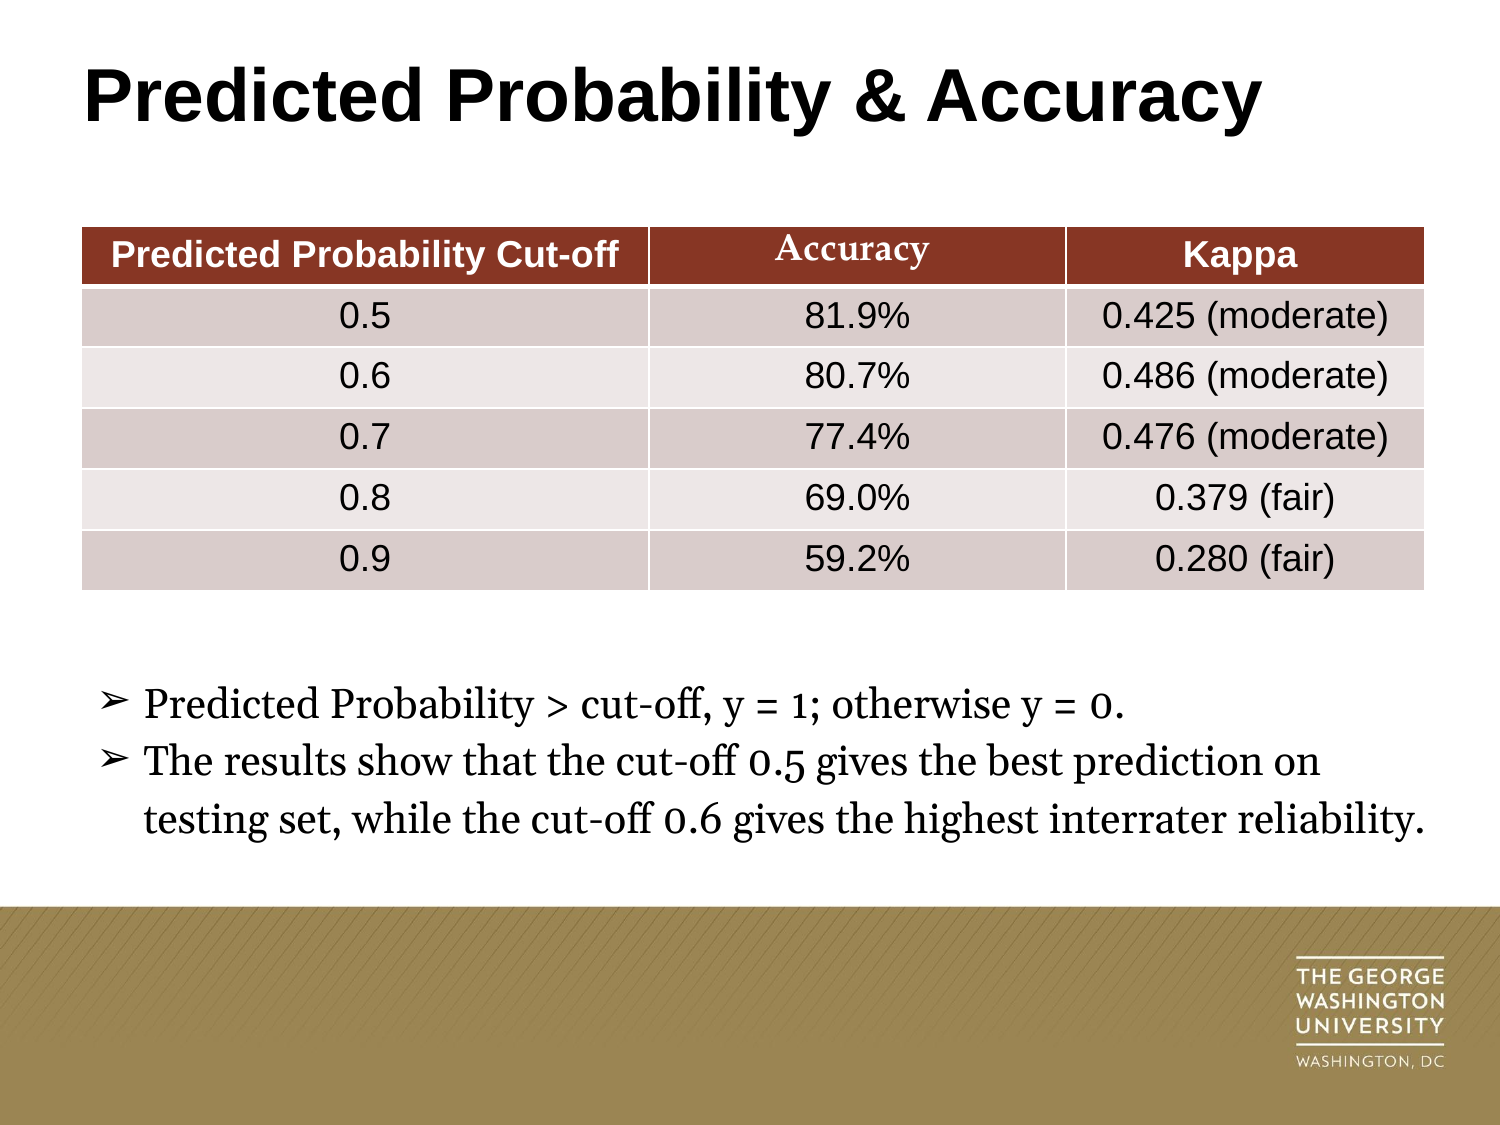

# Predicted Probability & Accuracy
| Predicted Probability Cut-off | Accuracy | Kappa |
| --- | --- | --- |
| 0.5 | 81.9% | 0.425 (moderate) |
| 0.6 | 80.7% | 0.486 (moderate) |
| 0.7 | 77.4% | 0.476 (moderate) |
| 0.8 | 69.0% | 0.379 (fair) |
| 0.9 | 59.2% | 0.280 (fair) |
Predicted Probability > cut-off, y = 1; otherwise y = 0.
The results show that the cut-off 0.5 gives the best prediction on testing set, while the cut-off 0.6 gives the highest interrater reliability.